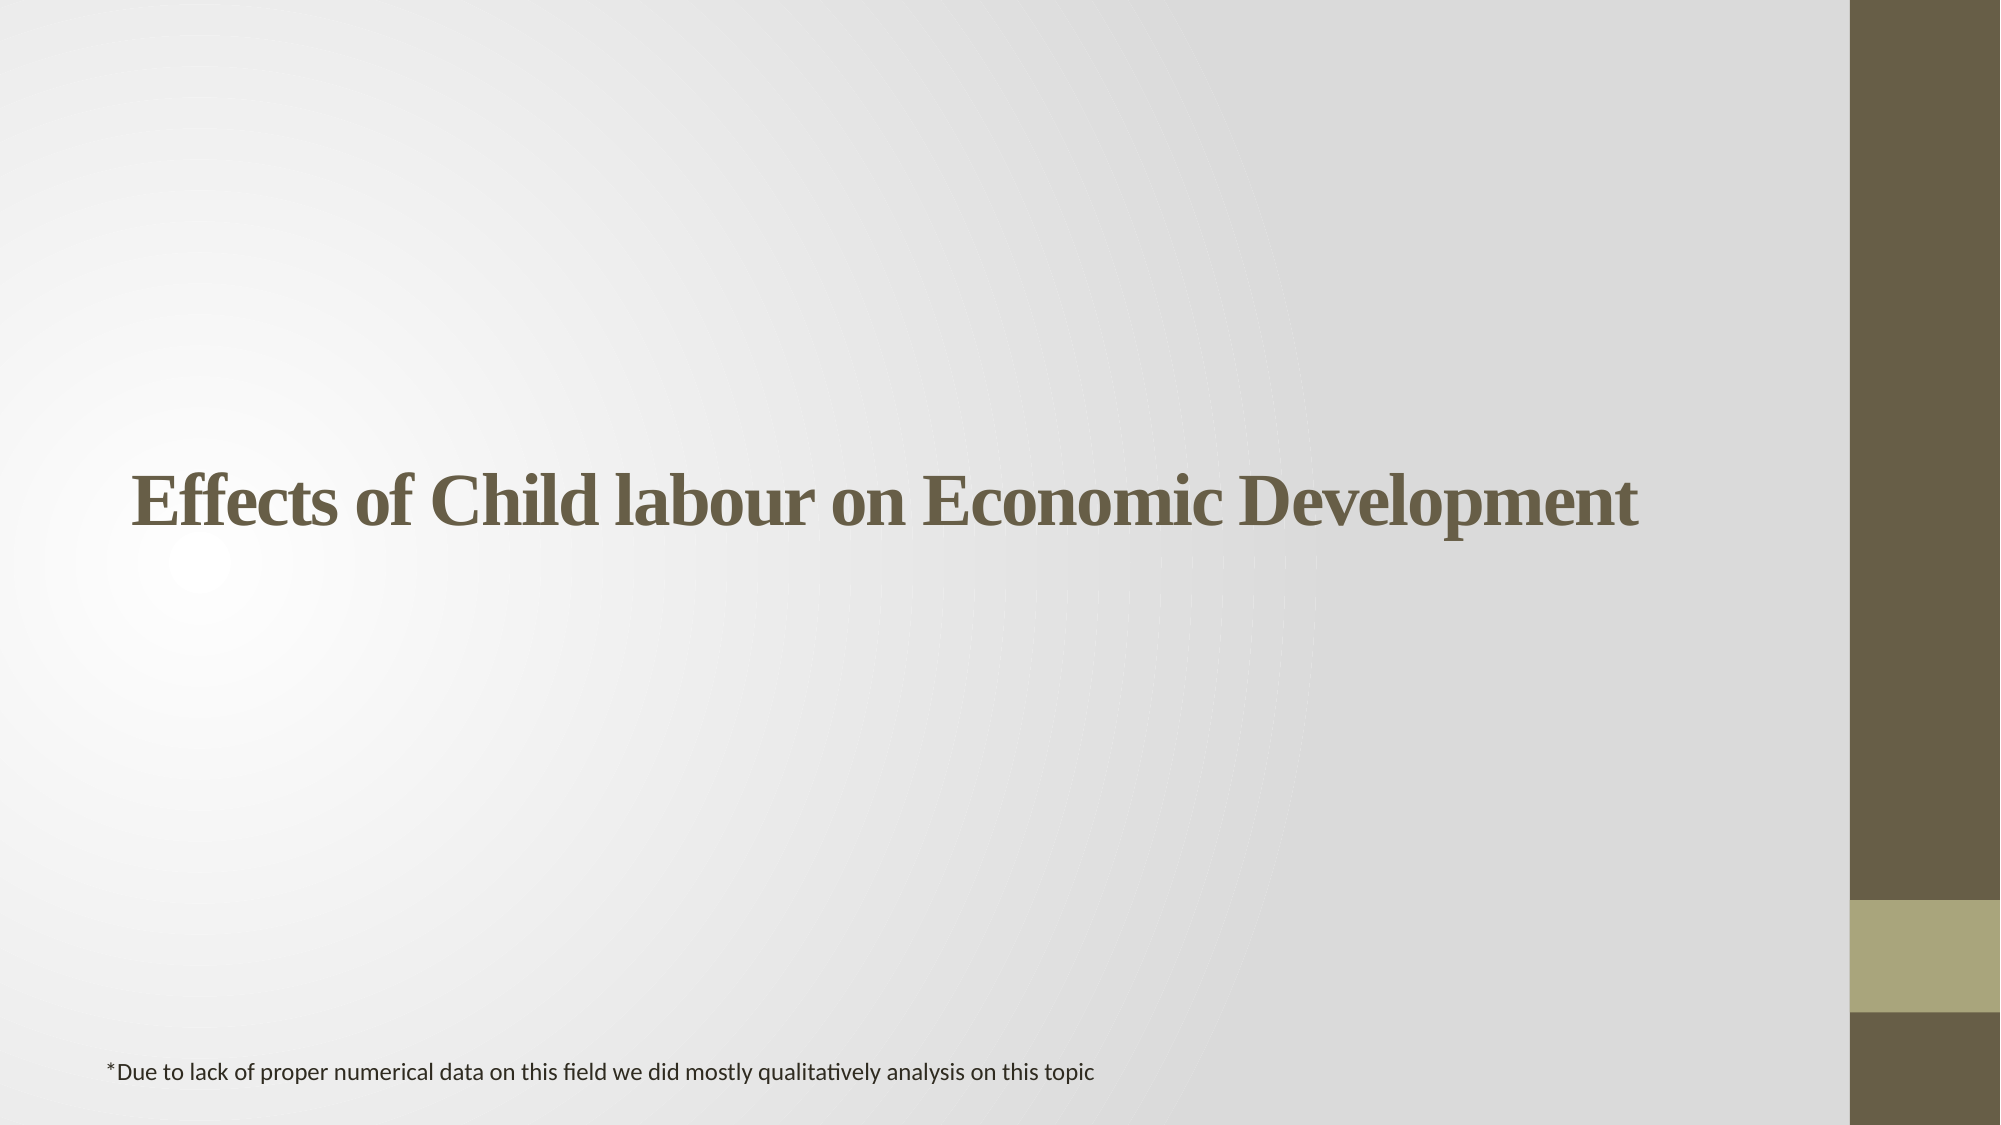

# Effects of Child labour on Economic Development
*Due to lack of proper numerical data on this field we did mostly qualitatively analysis on this topic